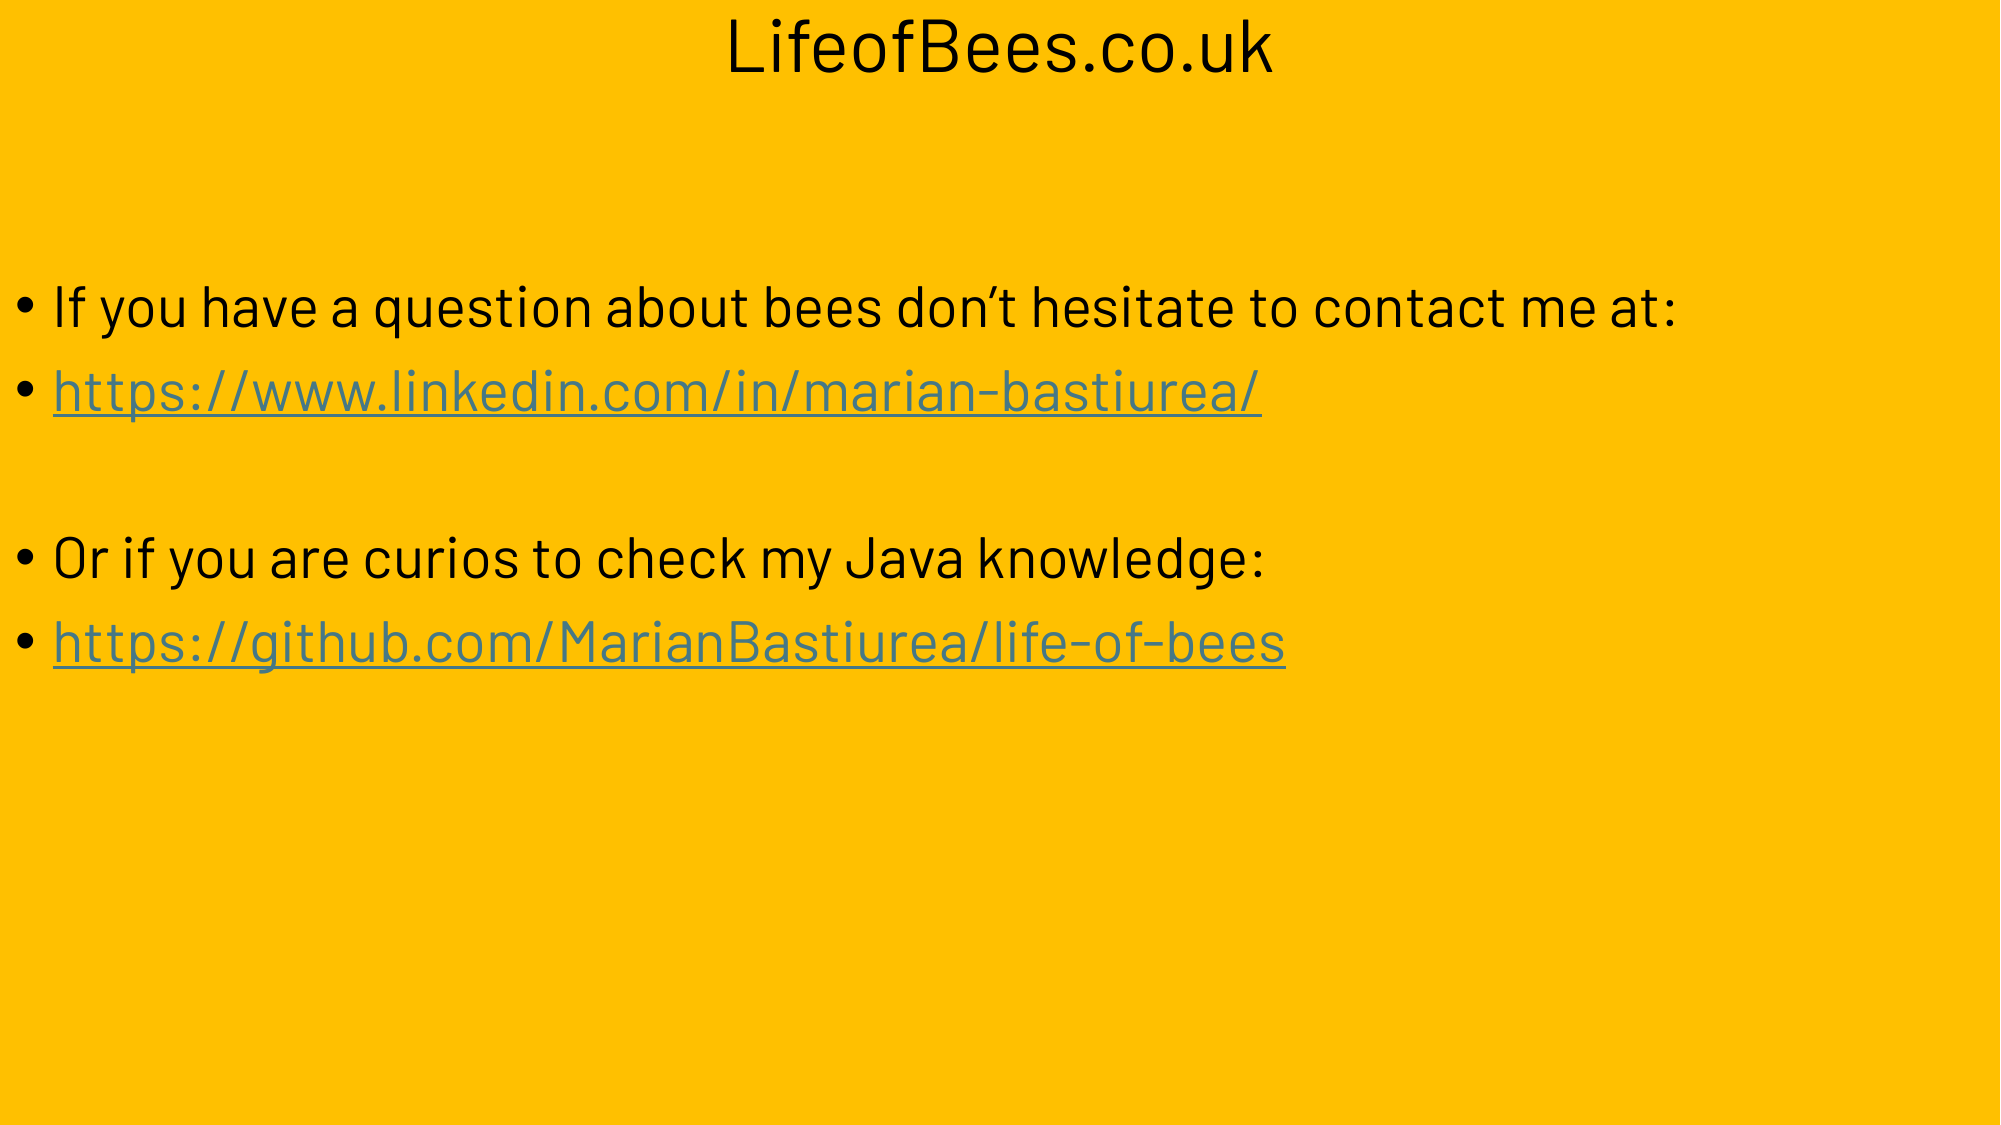

LifeofBees.co.uk

If you have a question about bees don’t hesitate to contact me at:
https://www.linkedin.com/in/marian-bastiurea/

Or if you are curios to check my Java knowledge:
https://github.com/MarianBastiurea/life-of-bees